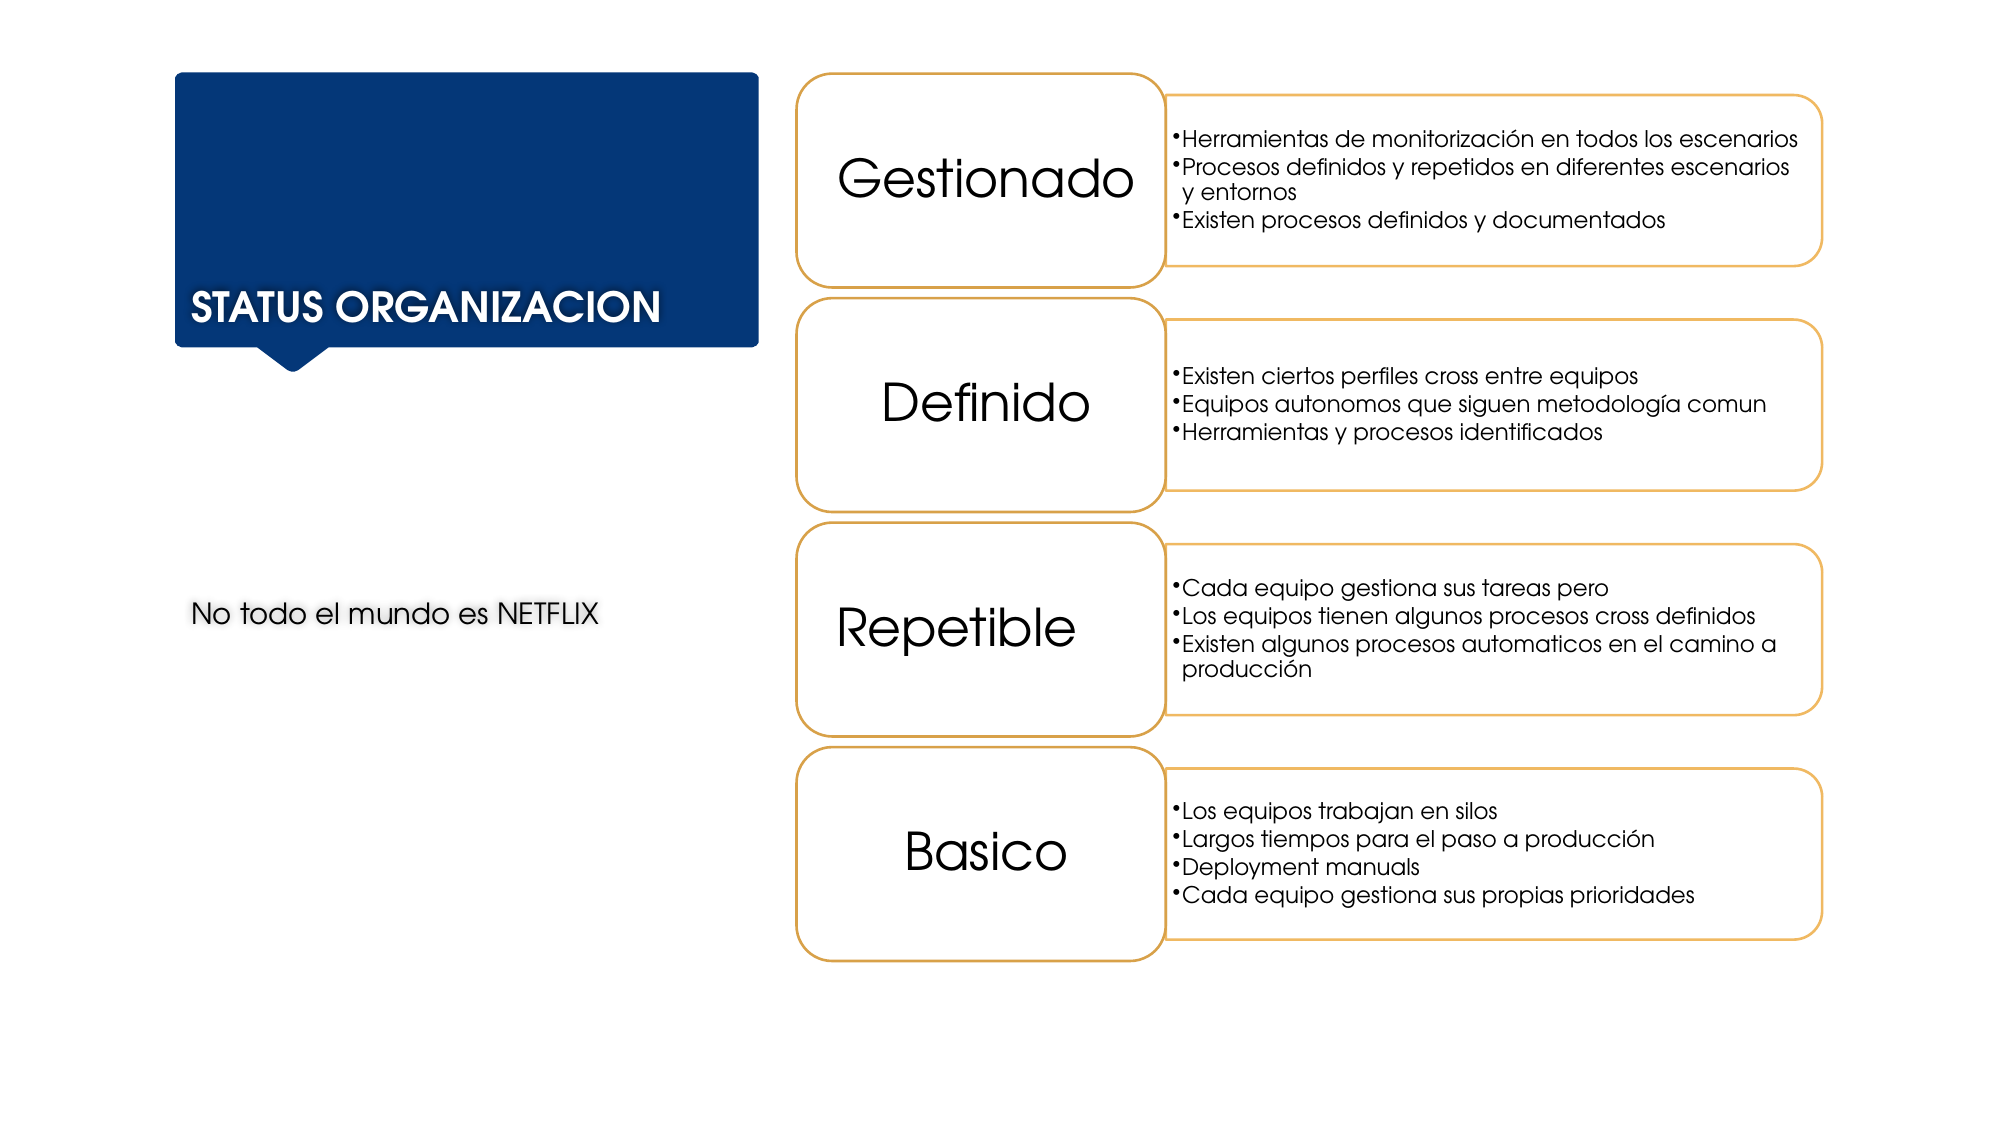

# STATUS ORGANIZACION
Herramientas de monitorización en todos los escenarios
Procesos definidos y repetidos en diferentes escenarios y entornos
Existen procesos definidos y documentados
Gestionado
Existen ciertos perfiles cross entre equipos
Equipos autonomos que siguen metodología comun
Herramientas y procesos identificados
Definido
Cada equipo gestiona sus tareas pero
Los equipos tienen algunos procesos cross definidos
Existen algunos procesos automaticos en el camino a producción
Repetible
Los equipos trabajan en silos
Largos tiempos para el paso a producción
Deployment manuals
Cada equipo gestiona sus propias prioridades
Basico
No todo el mundo es NETFLIX